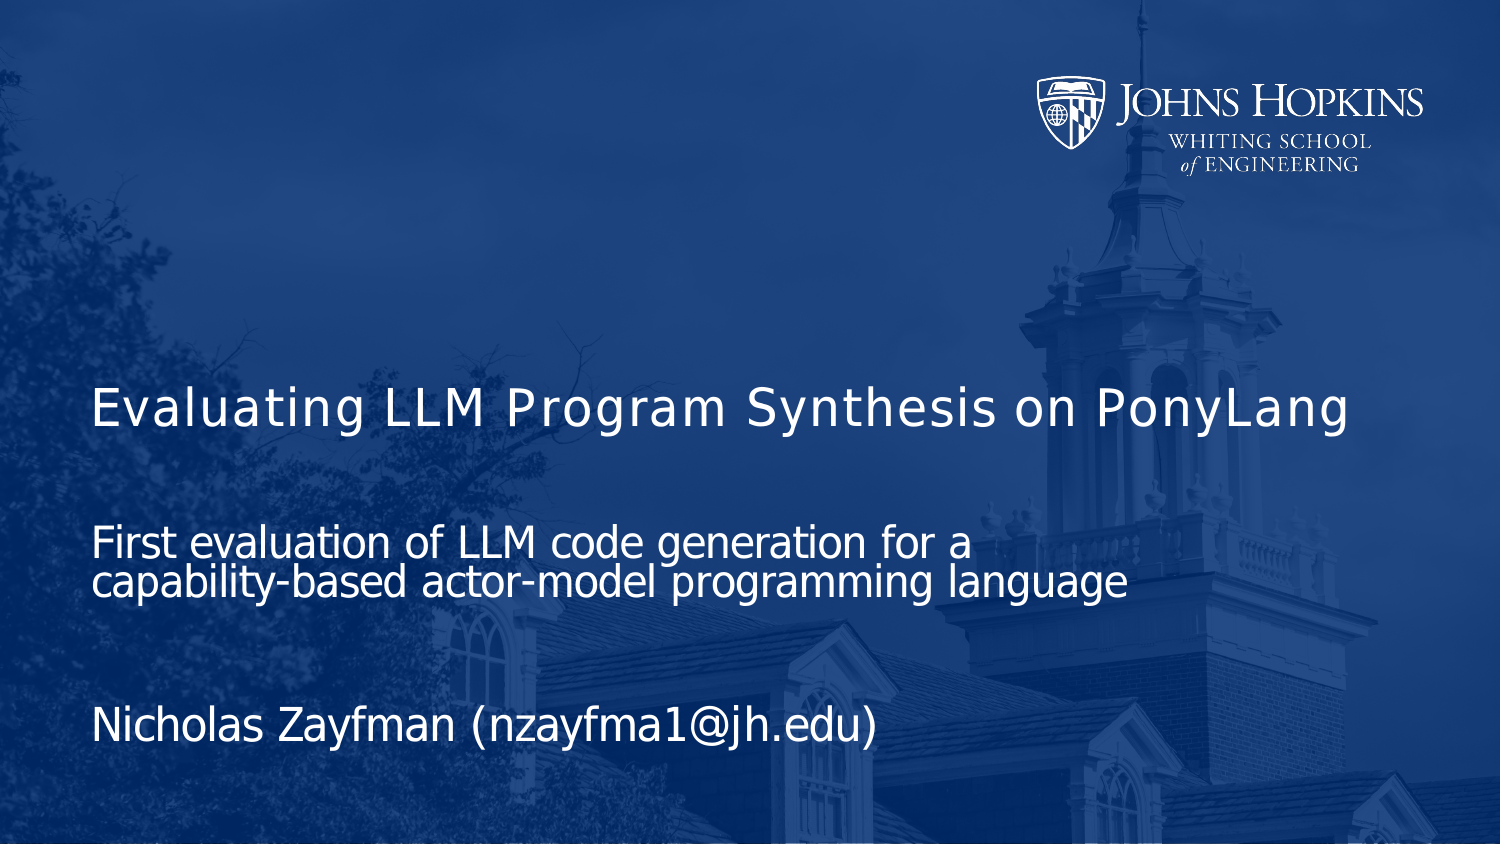

# Evaluating LLM Program Synthesis on PonyLang
First evaluation of LLM code generation for a                      capability-based actor-model programming language
Nicholas Zayfman (nzayfma1@jh.edu)